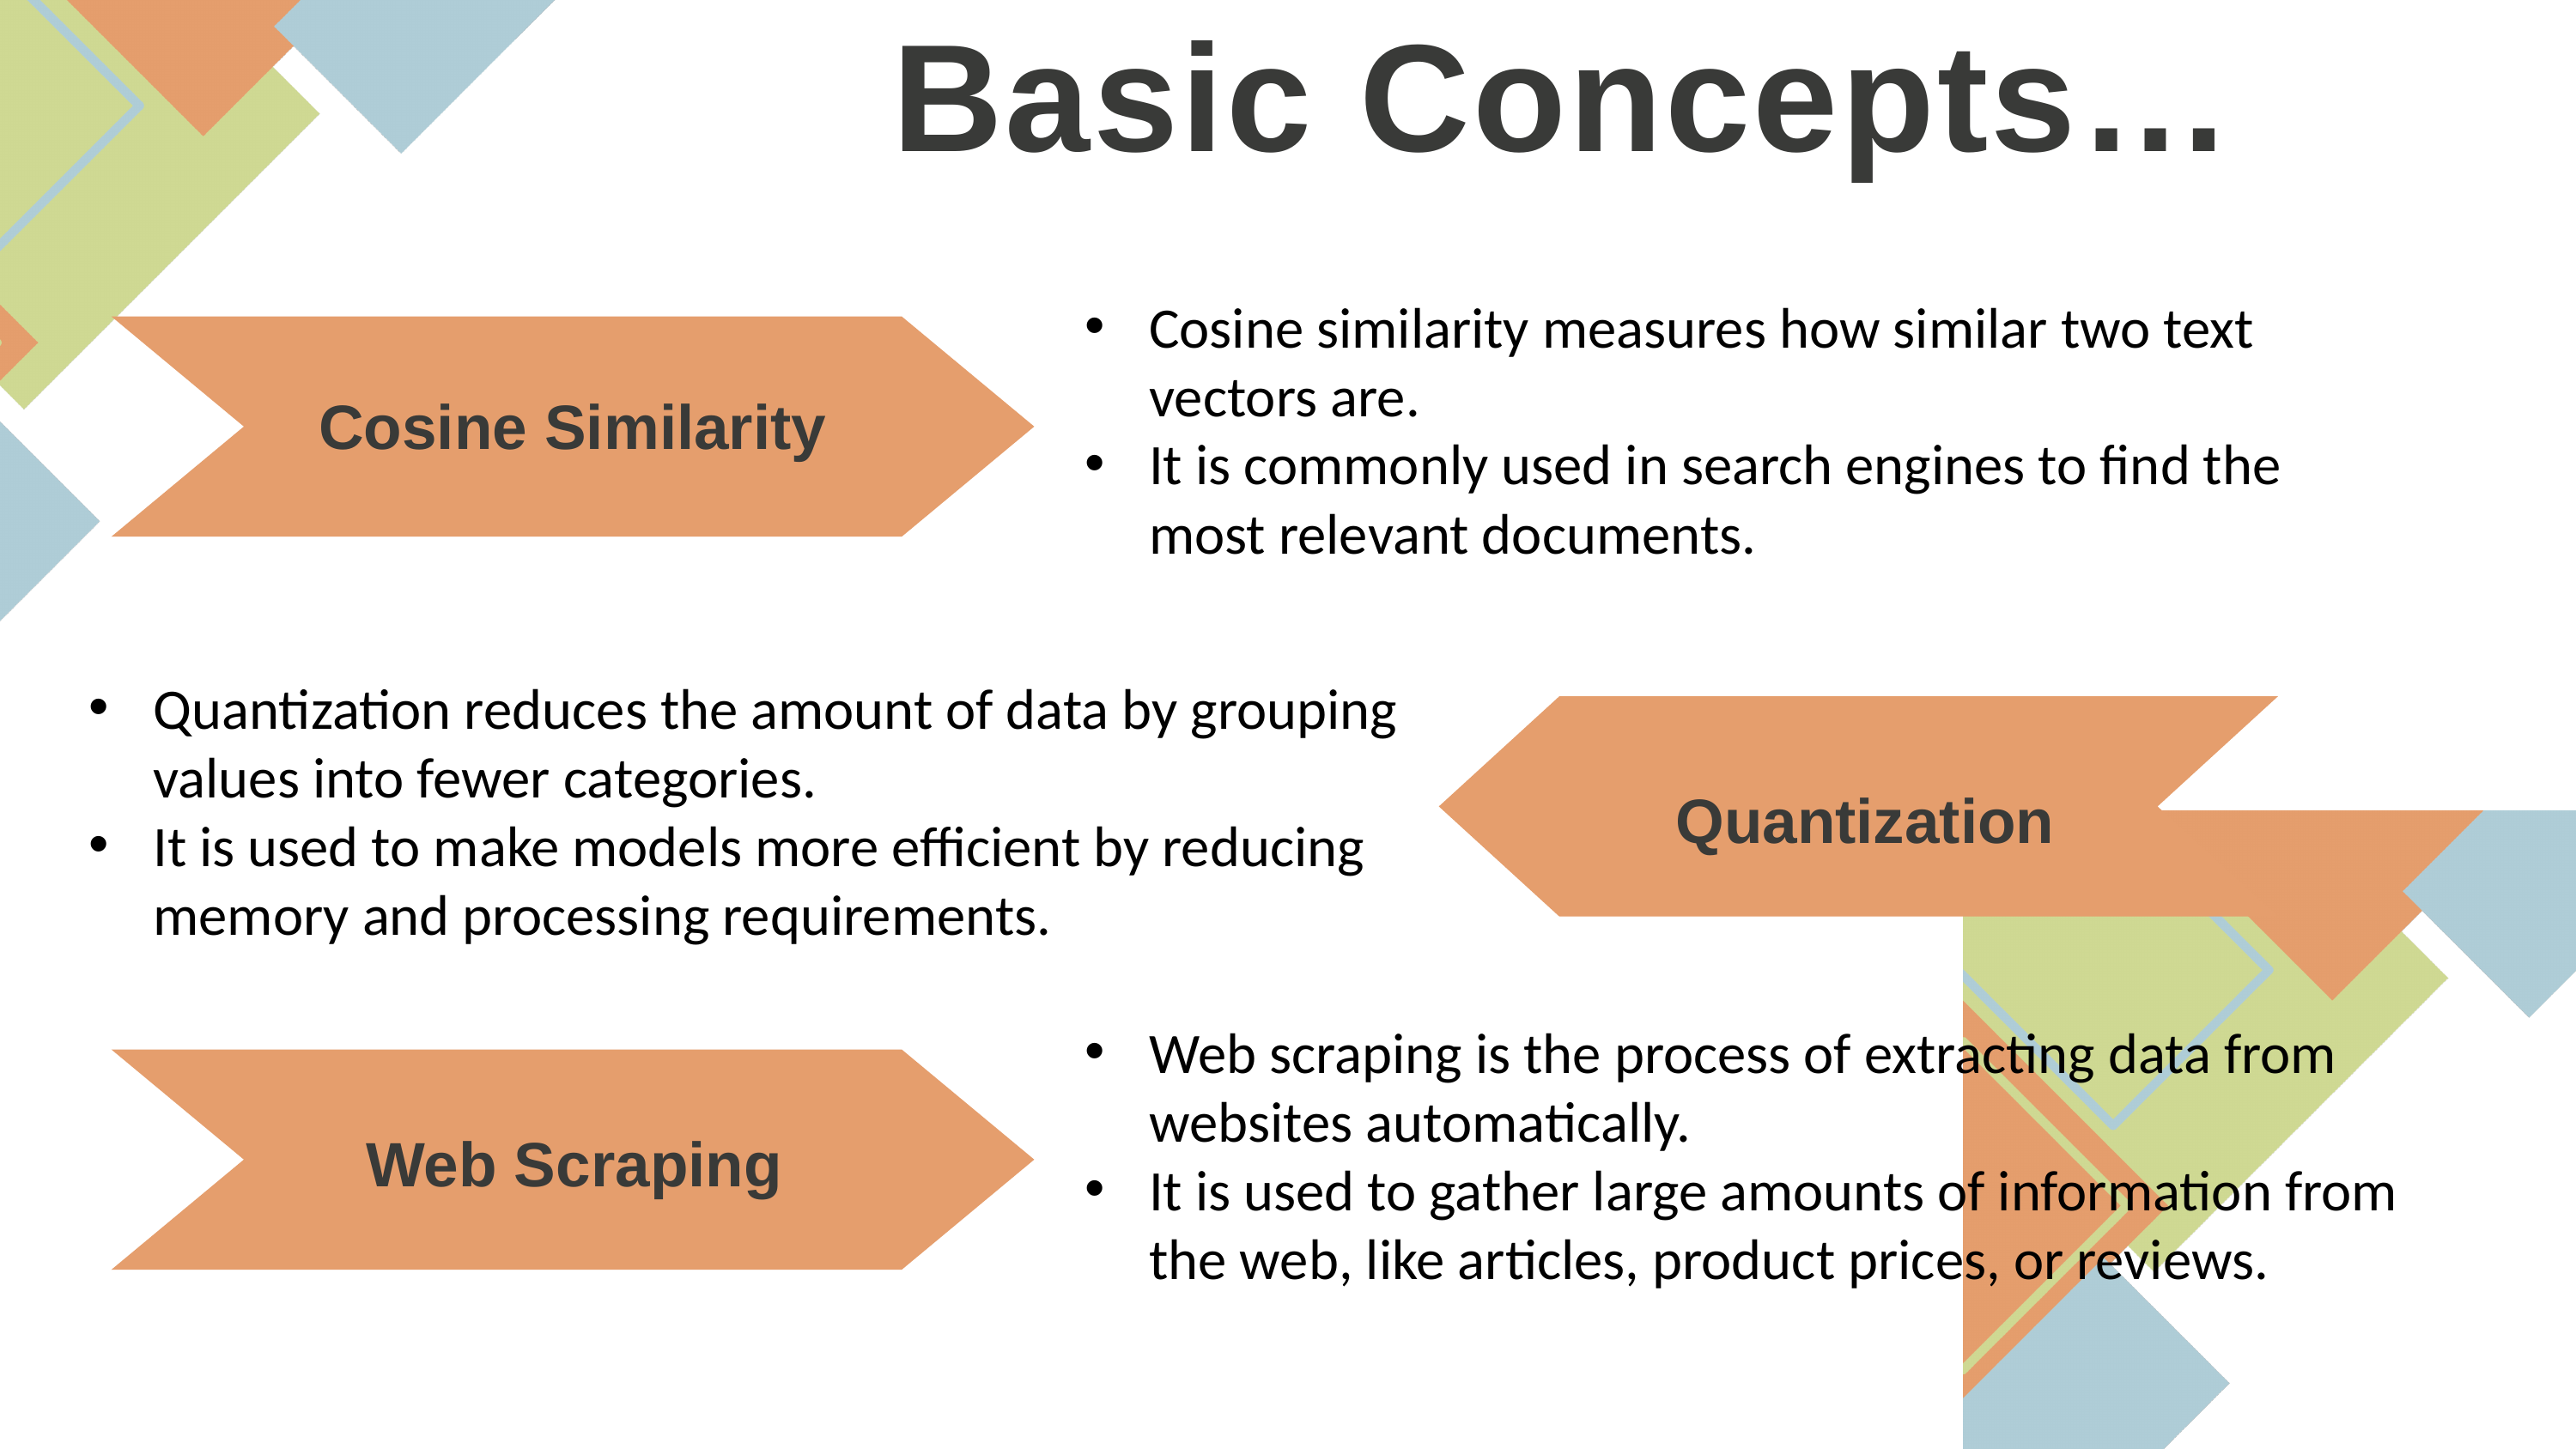

Basic Concepts…

Cosine Similarity
Cosine similarity measures how similar two text vectors are.
It is commonly used in search engines to find the most relevant documents.
Quantization reduces the amount of data by grouping values into fewer categories.
It is used to make models more efficient by reducing memory and processing requirements.

Quantization

Web scraping is the process of extracting data from websites automatically.
It is used to gather large amounts of information from the web, like articles, product prices, or reviews.

Web Scraping